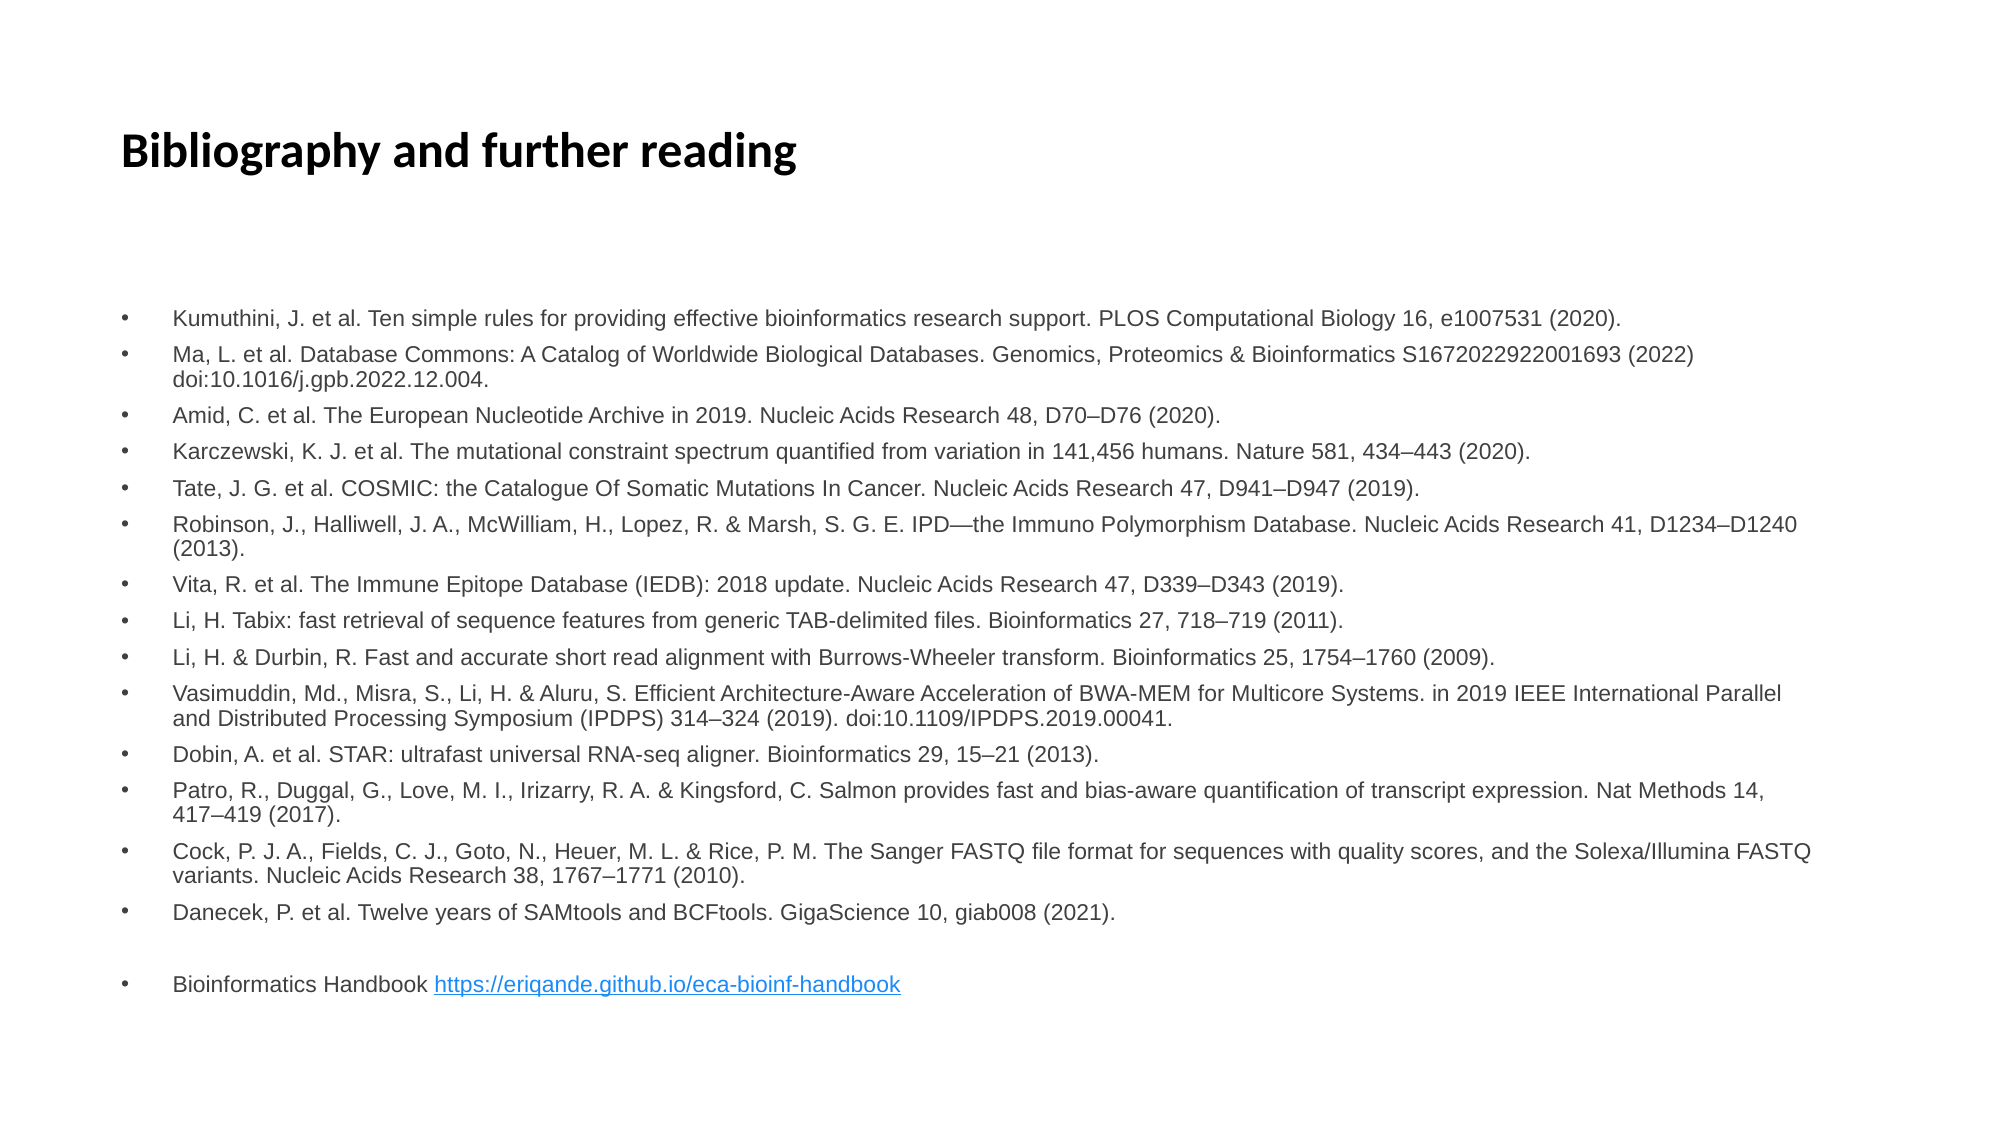

# Bibliography and further reading
Kumuthini, J. et al. Ten simple rules for providing effective bioinformatics research support. PLOS Computational Biology 16, e1007531 (2020).
Ma, L. et al. Database Commons: A Catalog of Worldwide Biological Databases. Genomics, Proteomics & Bioinformatics S1672022922001693 (2022) doi:10.1016/j.gpb.2022.12.004.
Amid, C. et al. The European Nucleotide Archive in 2019. Nucleic Acids Research 48, D70–D76 (2020).
Karczewski, K. J. et al. The mutational constraint spectrum quantified from variation in 141,456 humans. Nature 581, 434–443 (2020).
Tate, J. G. et al. COSMIC: the Catalogue Of Somatic Mutations In Cancer. Nucleic Acids Research 47, D941–D947 (2019).
Robinson, J., Halliwell, J. A., McWilliam, H., Lopez, R. & Marsh, S. G. E. IPD—the Immuno Polymorphism Database. Nucleic Acids Research 41, D1234–D1240 (2013).
Vita, R. et al. The Immune Epitope Database (IEDB): 2018 update. Nucleic Acids Research 47, D339–D343 (2019).
Li, H. Tabix: fast retrieval of sequence features from generic TAB-delimited files. Bioinformatics 27, 718–719 (2011).
Li, H. & Durbin, R. Fast and accurate short read alignment with Burrows-Wheeler transform. Bioinformatics 25, 1754–1760 (2009).
Vasimuddin, Md., Misra, S., Li, H. & Aluru, S. Efficient Architecture-Aware Acceleration of BWA-MEM for Multicore Systems. in 2019 IEEE International Parallel and Distributed Processing Symposium (IPDPS) 314–324 (2019). doi:10.1109/IPDPS.2019.00041.
Dobin, A. et al. STAR: ultrafast universal RNA-seq aligner. Bioinformatics 29, 15–21 (2013).
Patro, R., Duggal, G., Love, M. I., Irizarry, R. A. & Kingsford, C. Salmon provides fast and bias-aware quantification of transcript expression. Nat Methods 14, 417–419 (2017).
Cock, P. J. A., Fields, C. J., Goto, N., Heuer, M. L. & Rice, P. M. The Sanger FASTQ file format for sequences with quality scores, and the Solexa/Illumina FASTQ variants. Nucleic Acids Research 38, 1767–1771 (2010).
Danecek, P. et al. Twelve years of SAMtools and BCFtools. GigaScience 10, giab008 (2021).

Bioinformatics Handbook https://eriqande.github.io/eca-bioinf-handbook